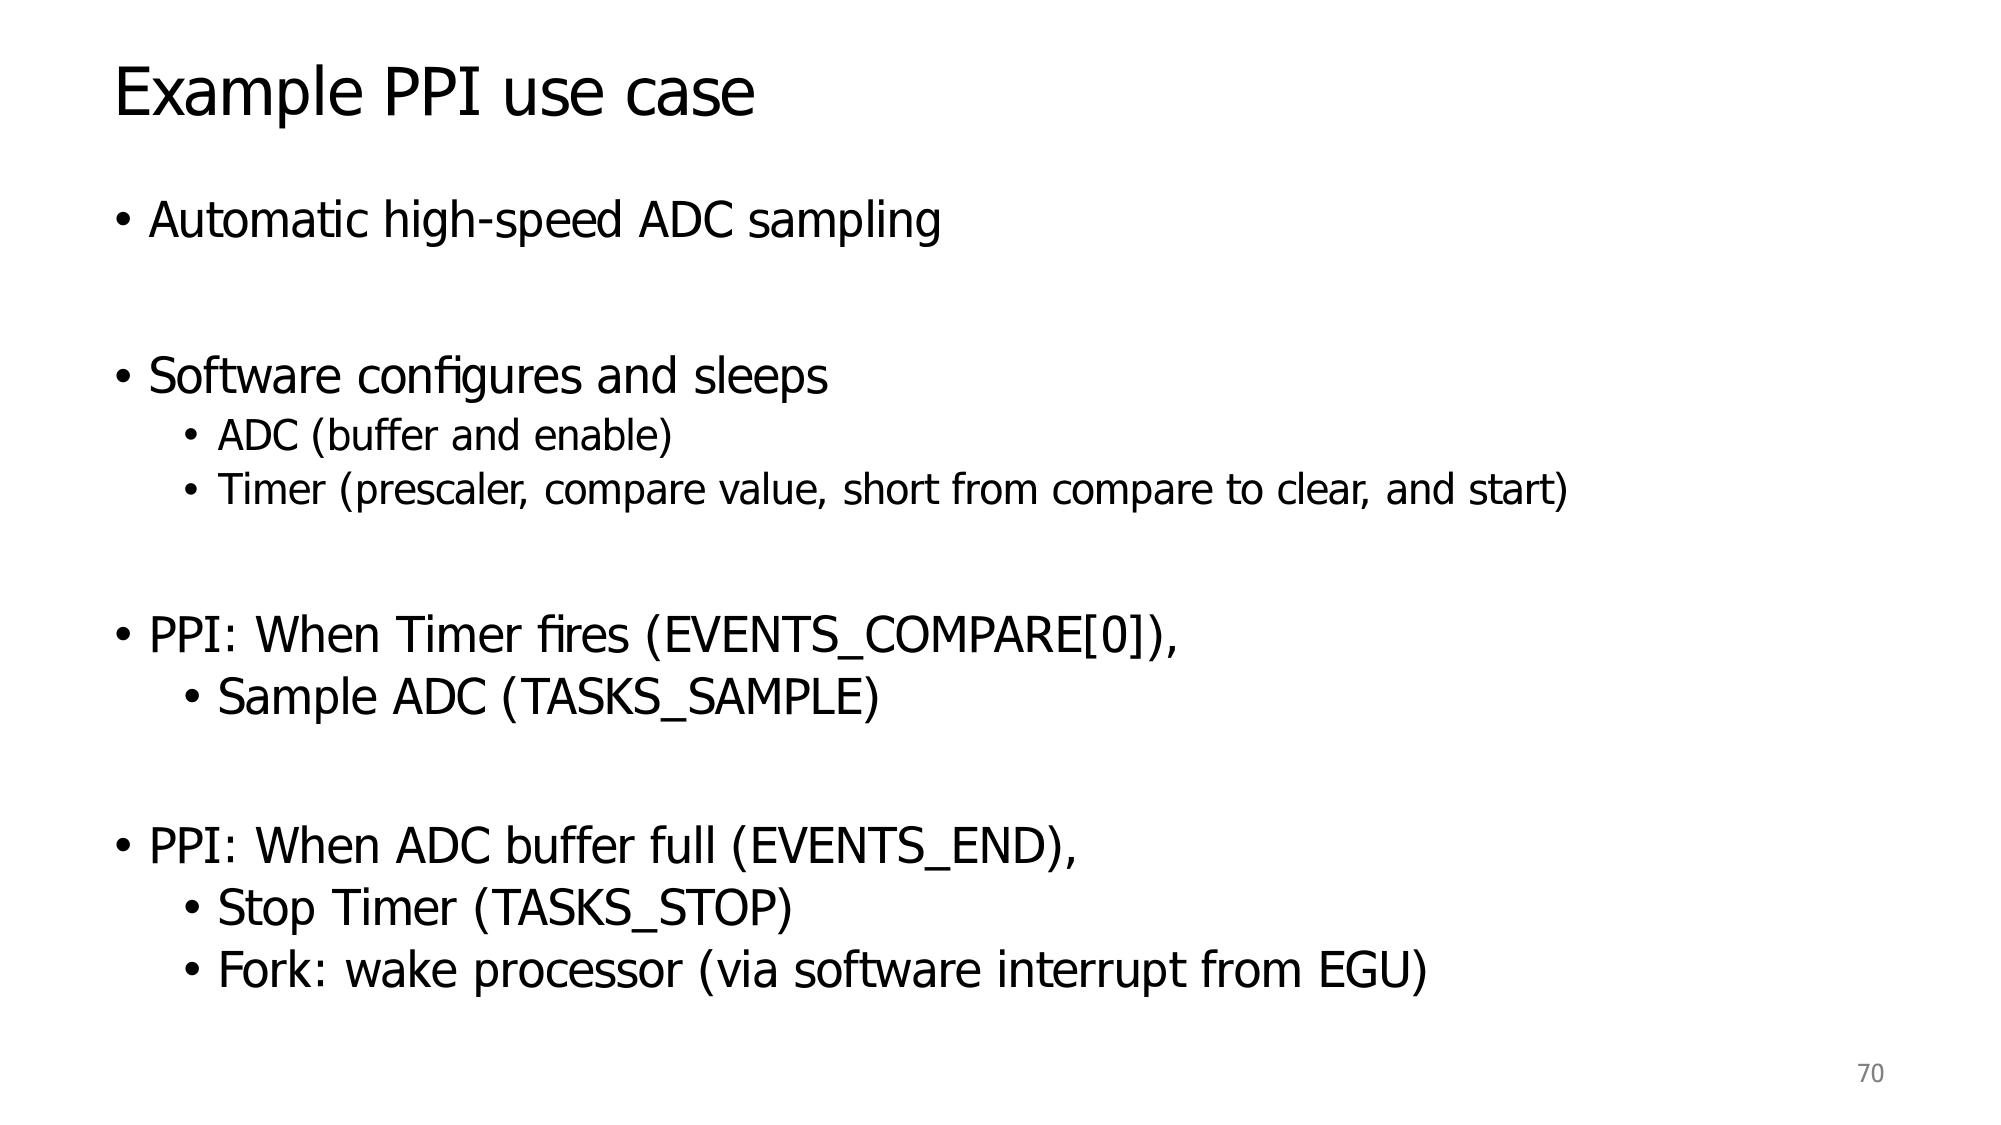

# Example PPI use case
Automatic high-speed ADC sampling

Software configures and sleeps
ADC (buffer and enable)
Timer (prescaler, compare value, short from compare to clear, and start)

PPI: When Timer fires (EVENTS_COMPARE[0]),
Sample ADC (TASKS_SAMPLE)

PPI: When ADC buffer full (EVENTS_END),
Stop Timer (TASKS_STOP)
Fork: wake processor (via software interrupt from EGU)
70